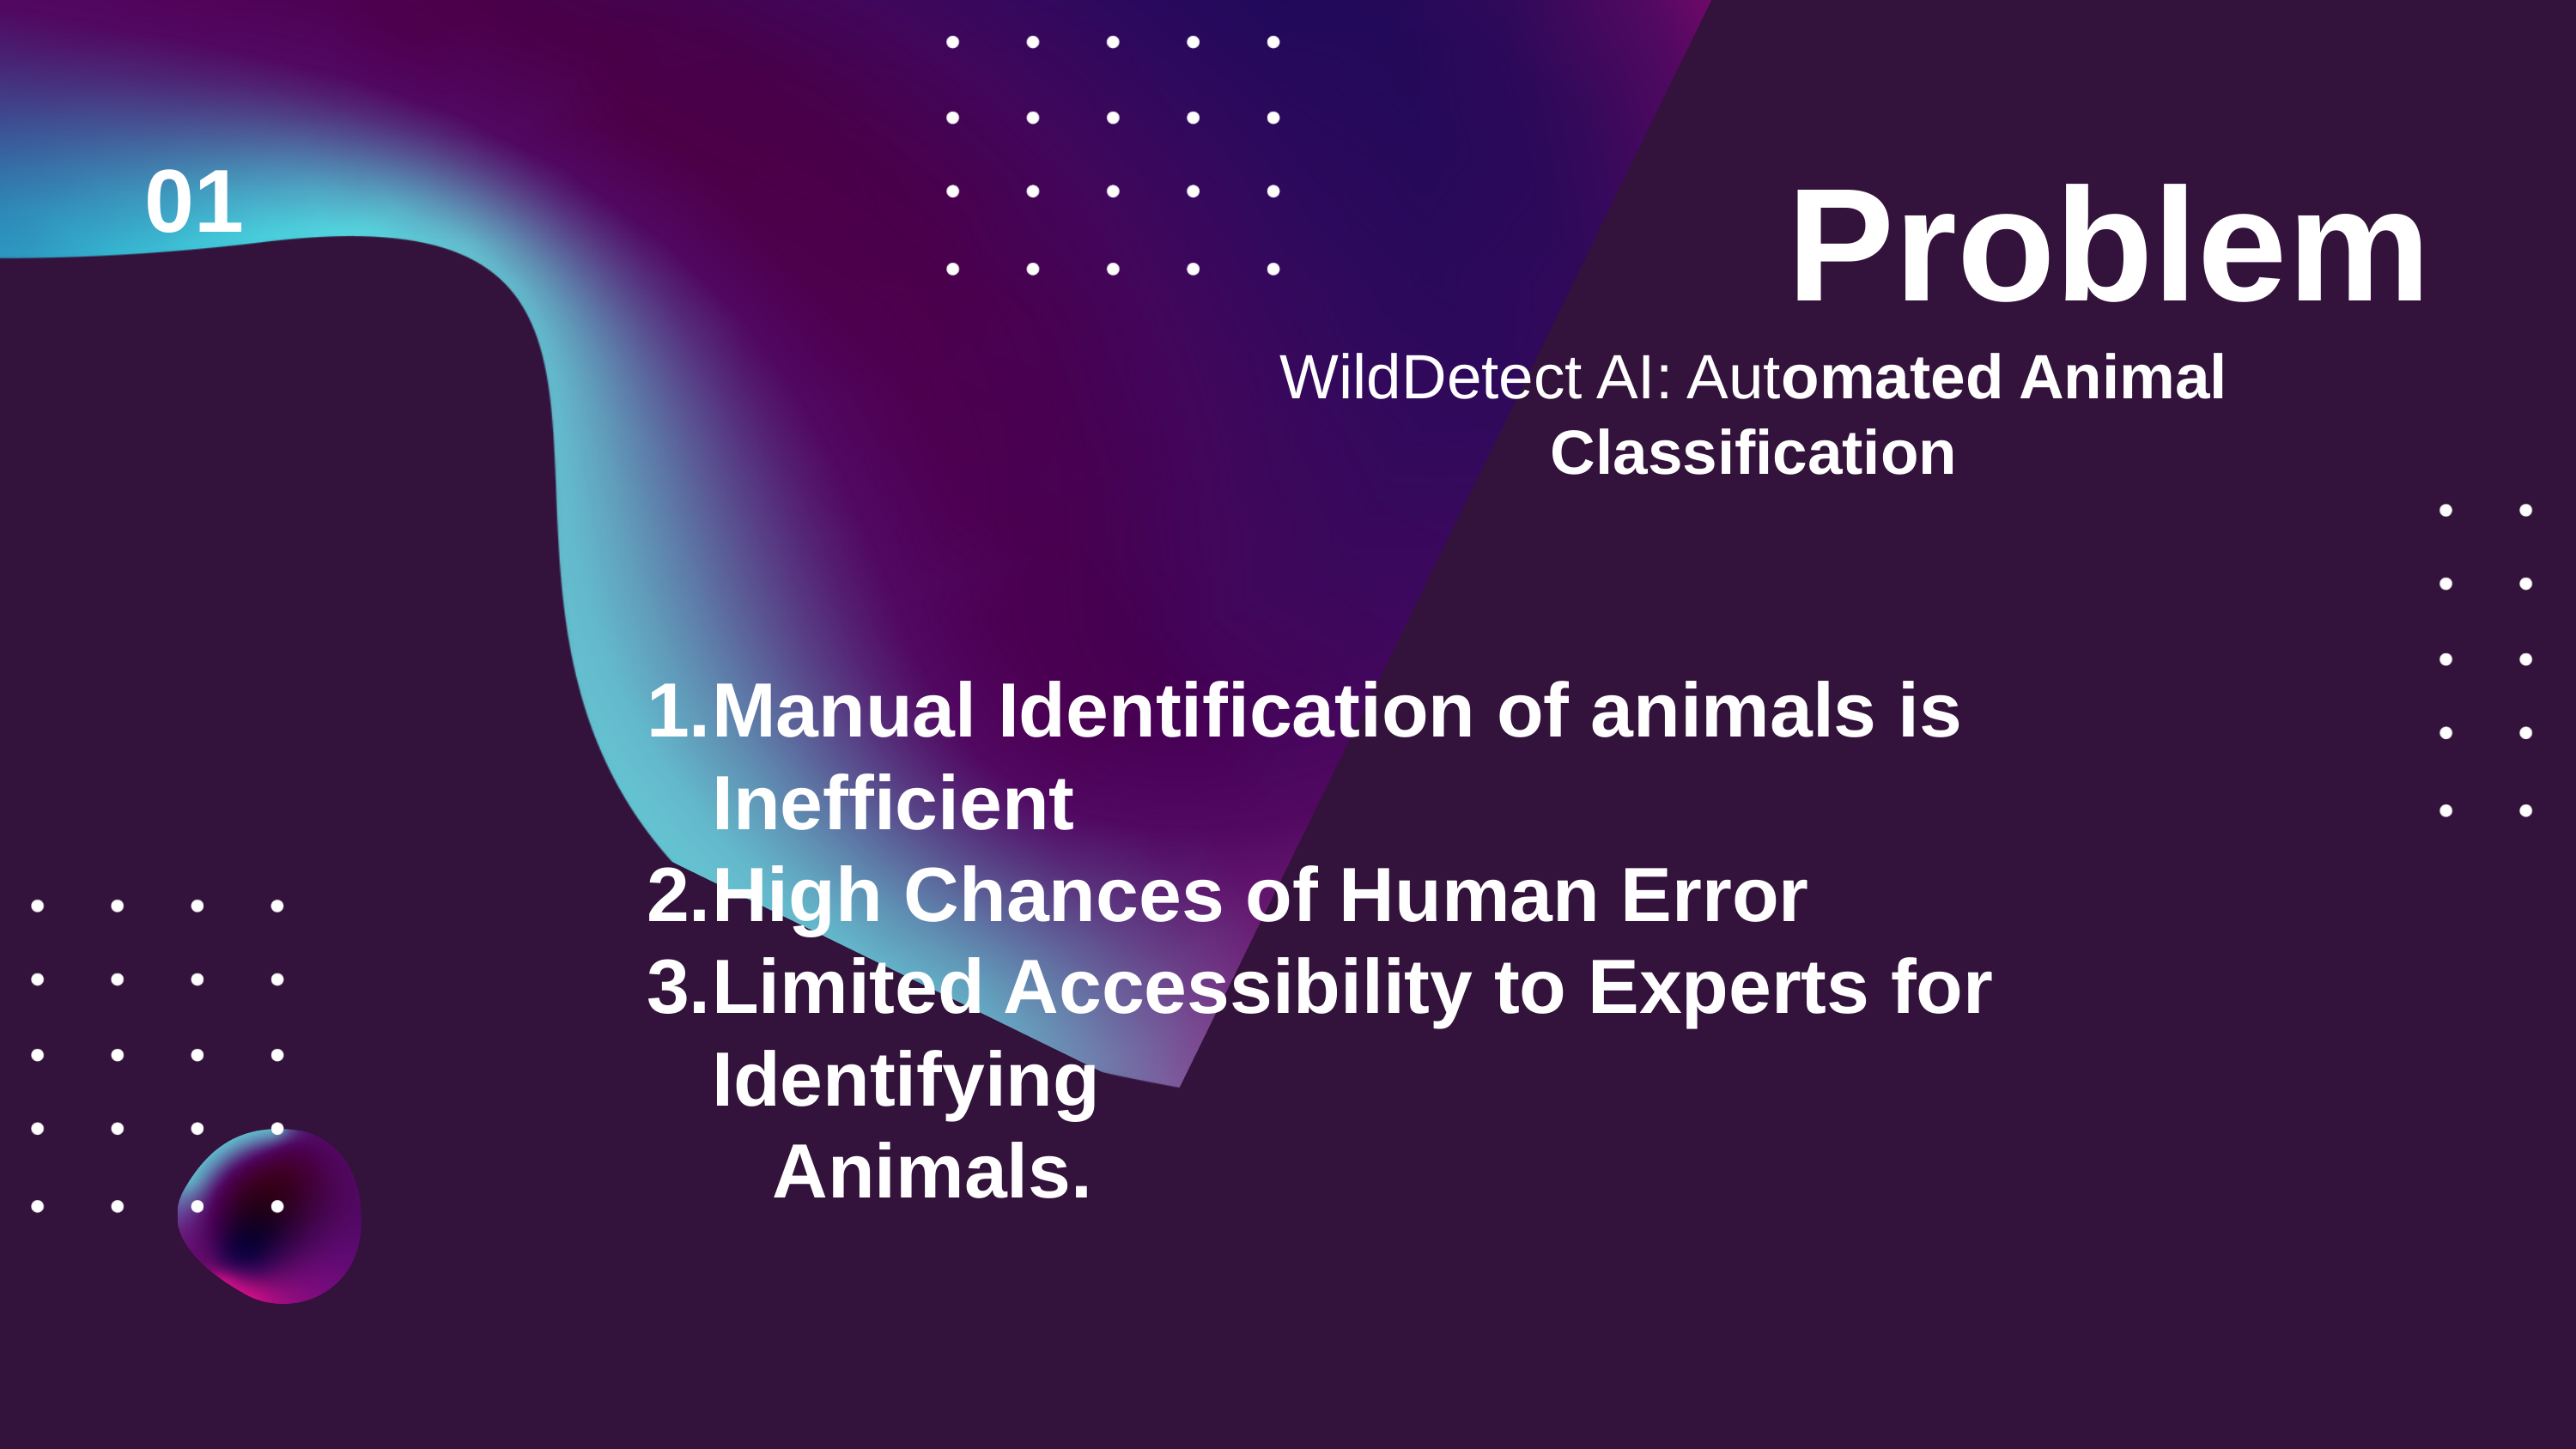

01
Problem
WildDetect AI: Automated Animal Classification

Manual Identification of animals is Inefficient
High Chances of Human Error
Limited Accessibility to Experts for Identifying
         Animals.